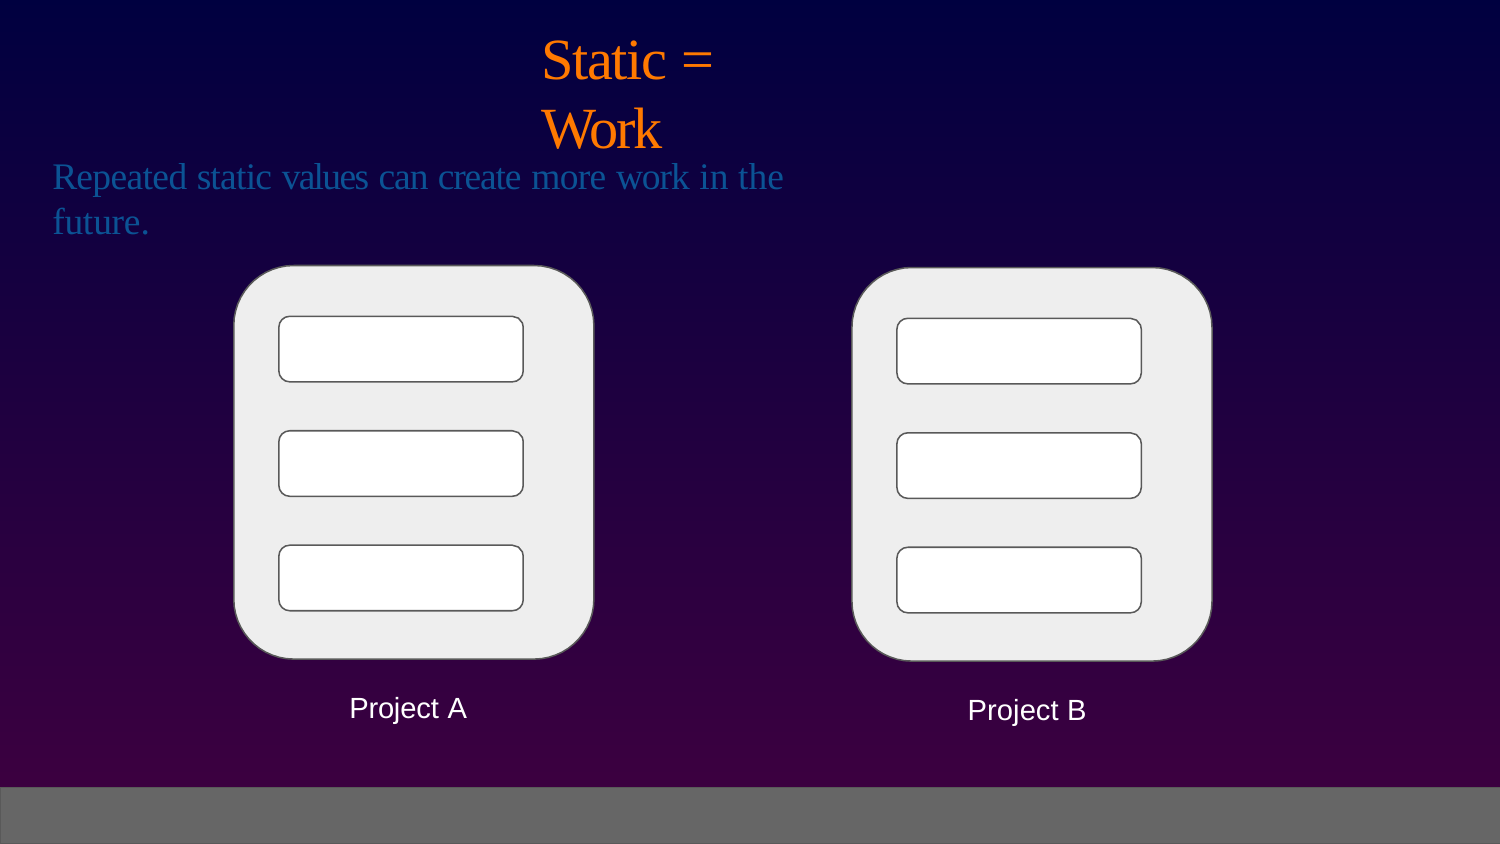

# Static = Work
Repeated static values can create more work in the future.

116.75.30.50
116.75.30.50

116.75.30.50
116.75.30.50

116.75.30.50
116.75.30.50
Project A
Project B